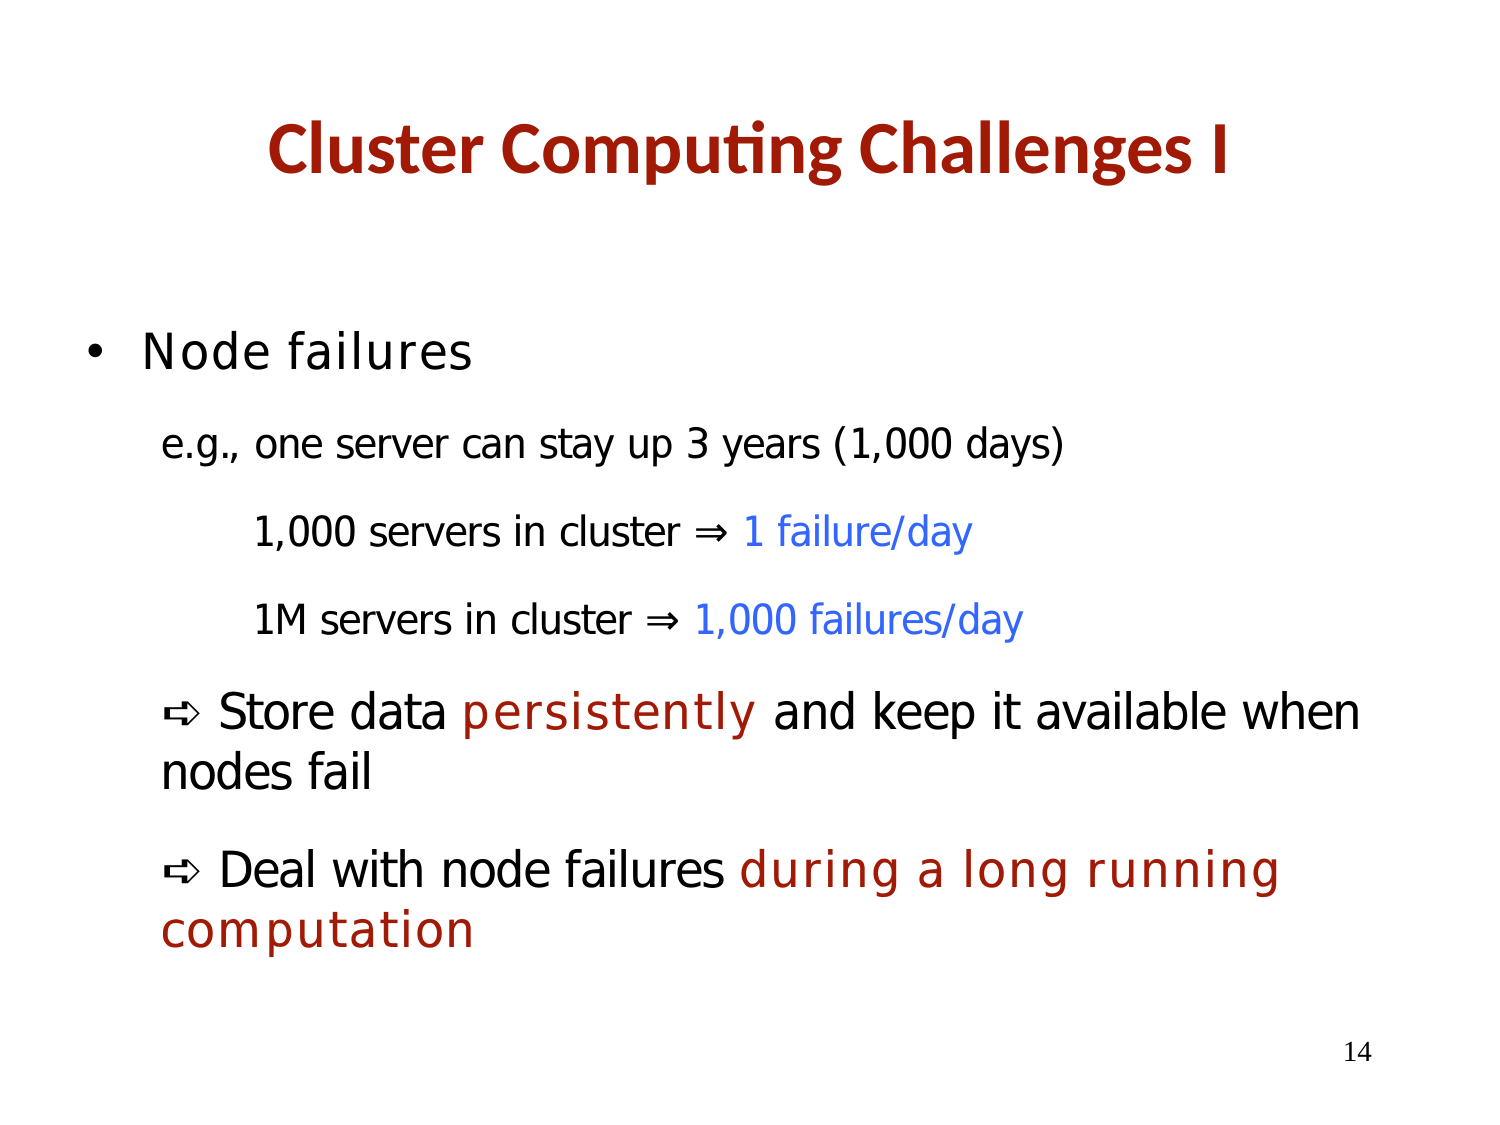

# Cluster Computing Challenges I
Node failures
e.g., one server can stay up 3 years (1,000 days)
       1,000 servers in cluster ⇒ 1 failure/day
       1M servers in cluster ⇒ 1,000 failures/day
➪ Store data persistently and keep it available when nodes fail
➪ Deal with node failures during a long running computation

14